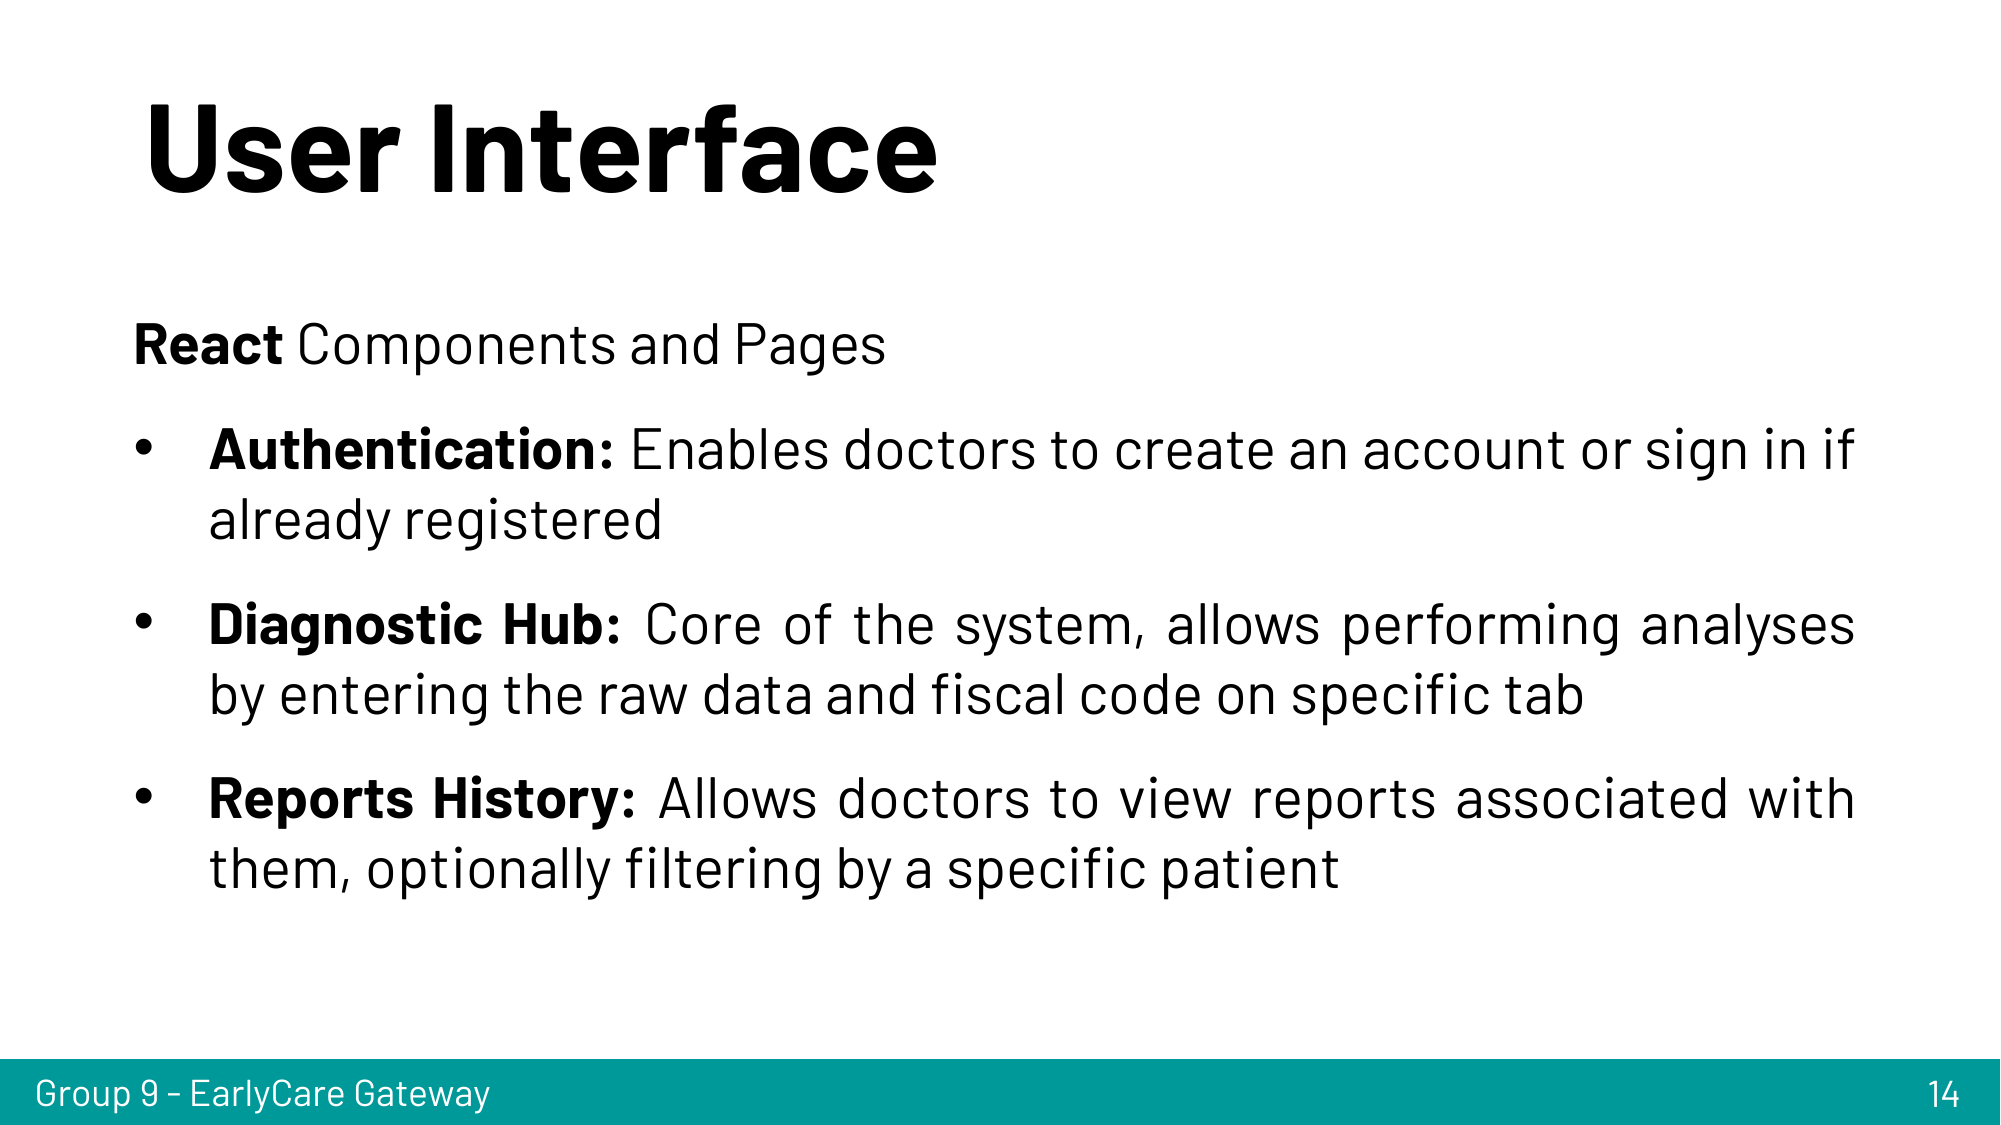

User Interface
React Components and Pages

Authentication: Enables doctors to create an account or sign in if already registered

Diagnostic Hub: Core of the system, allows performing analyses by entering the raw data and fiscal code on specific tab

Reports History: Allows doctors to view reports associated with them, optionally filtering by a specific patient

Group 9 - EarlyCare Gateway
EarlyCare Gateway
14
8